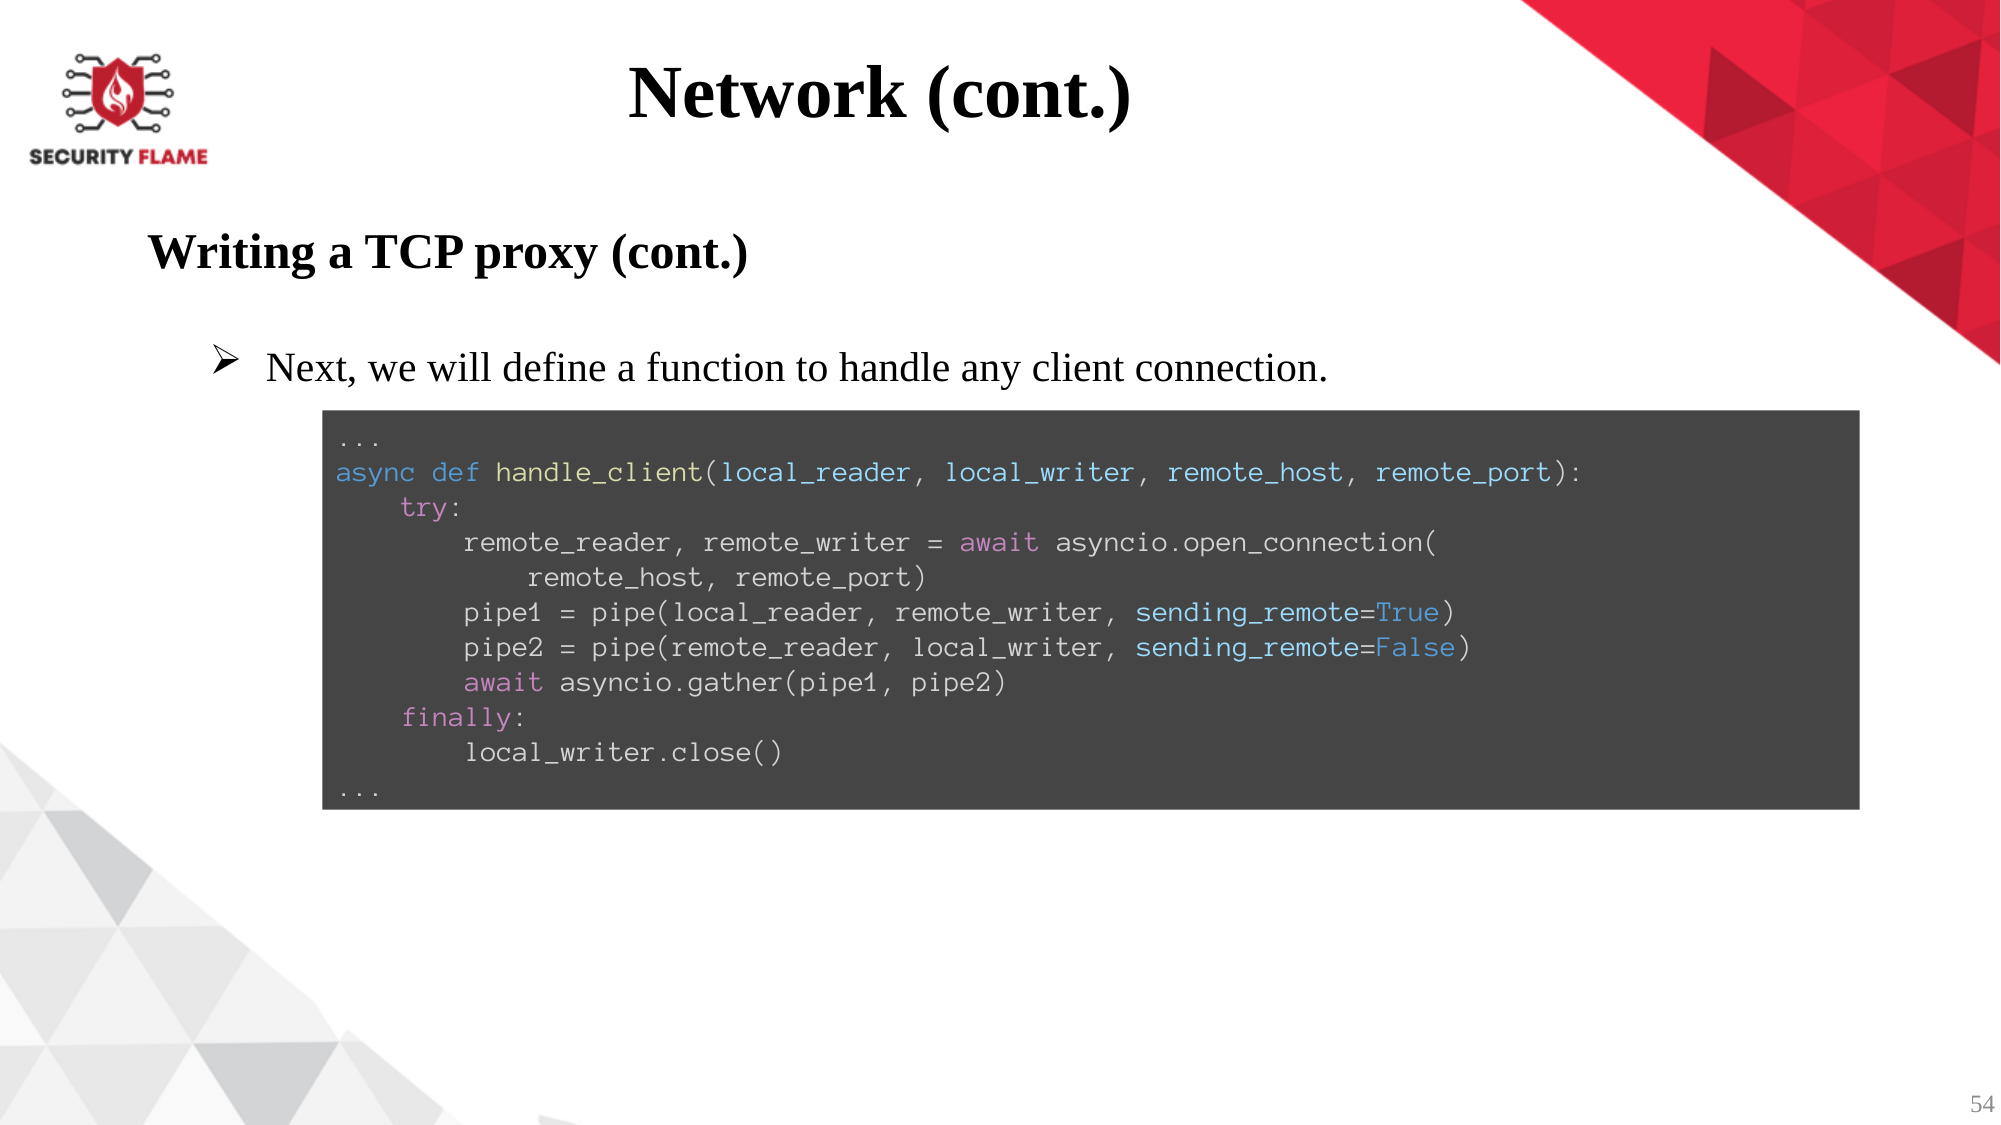

Network (cont.)
Writing a TCP proxy (cont.)
Next, we will define a function to handle any client connection.
...
async def handle_client(local_reader, local_writer, remote_host, remote_port):
    try:
        remote_reader, remote_writer = await asyncio.open_connection(
            remote_host, remote_port)
        pipe1 = pipe(local_reader, remote_writer, sending_remote=True)
        pipe2 = pipe(remote_reader, local_writer, sending_remote=False)
        await asyncio.gather(pipe1, pipe2)
    finally:
        local_writer.close()
...
54